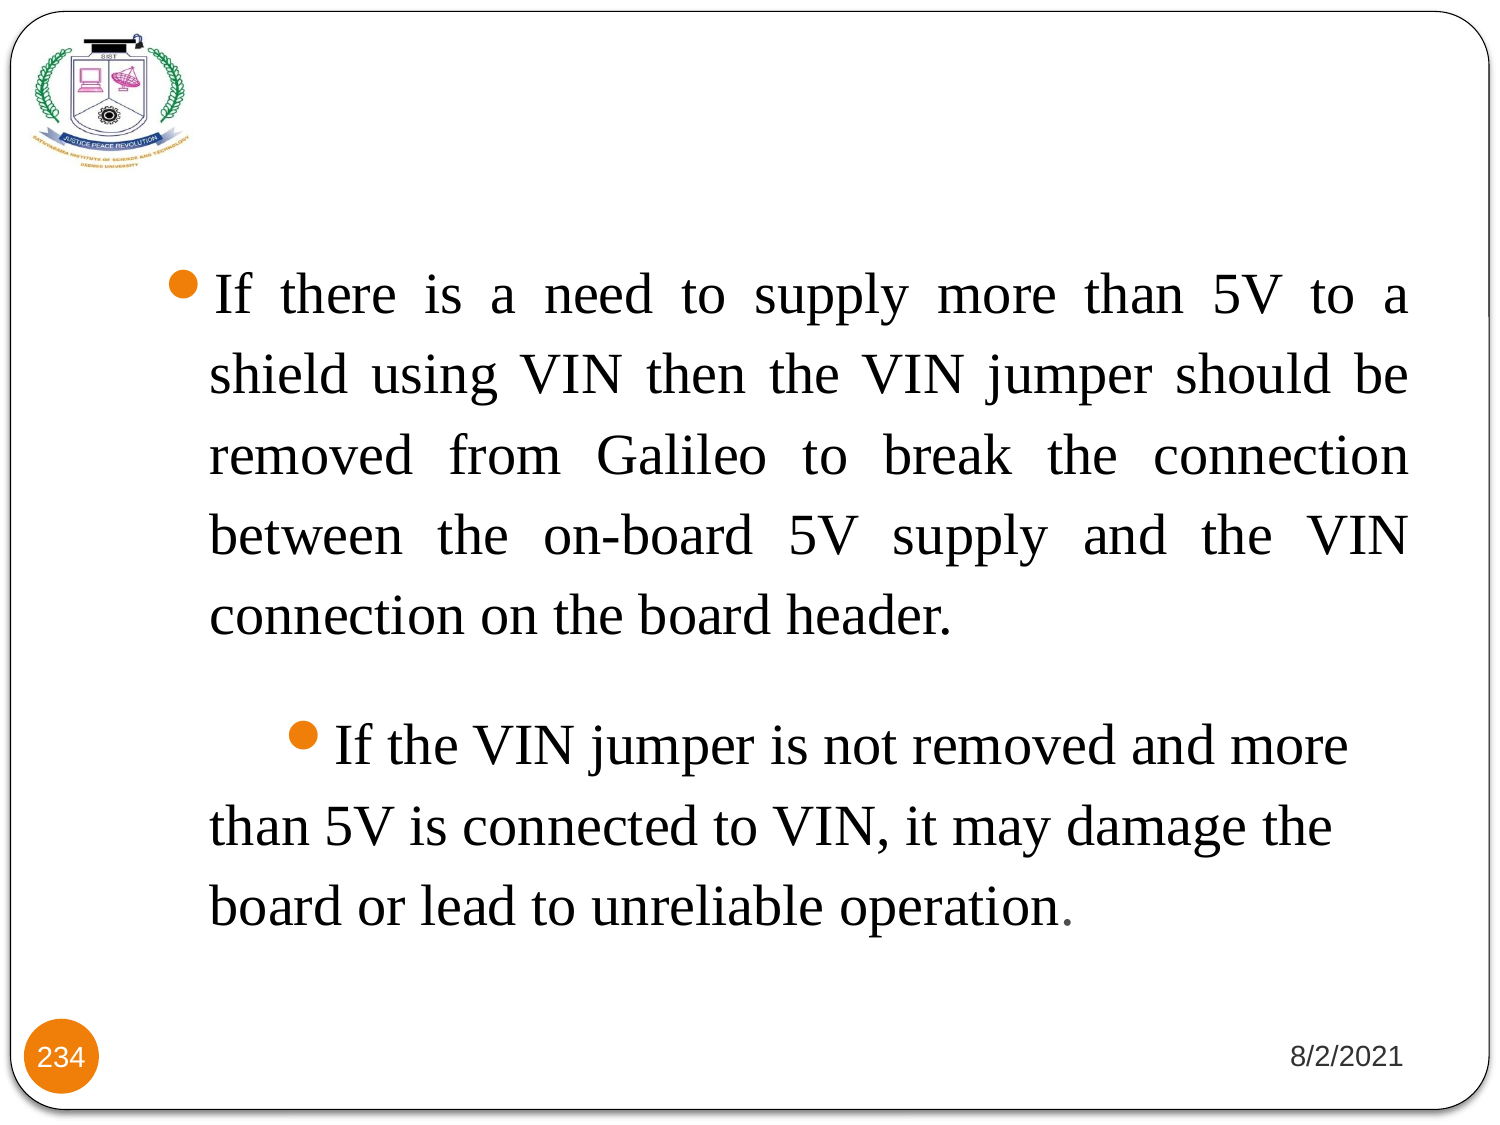

If there is a need to supply more than 5V to a shield using VIN then the VIN jumper should be removed from Galileo to break the connection between the on-board 5V supply and the VIN connection on the board header.
If the VIN jumper is not removed and more than 5V is connected to VIN, it may damage the board or lead to unreliable operation.

8/2/2021
234